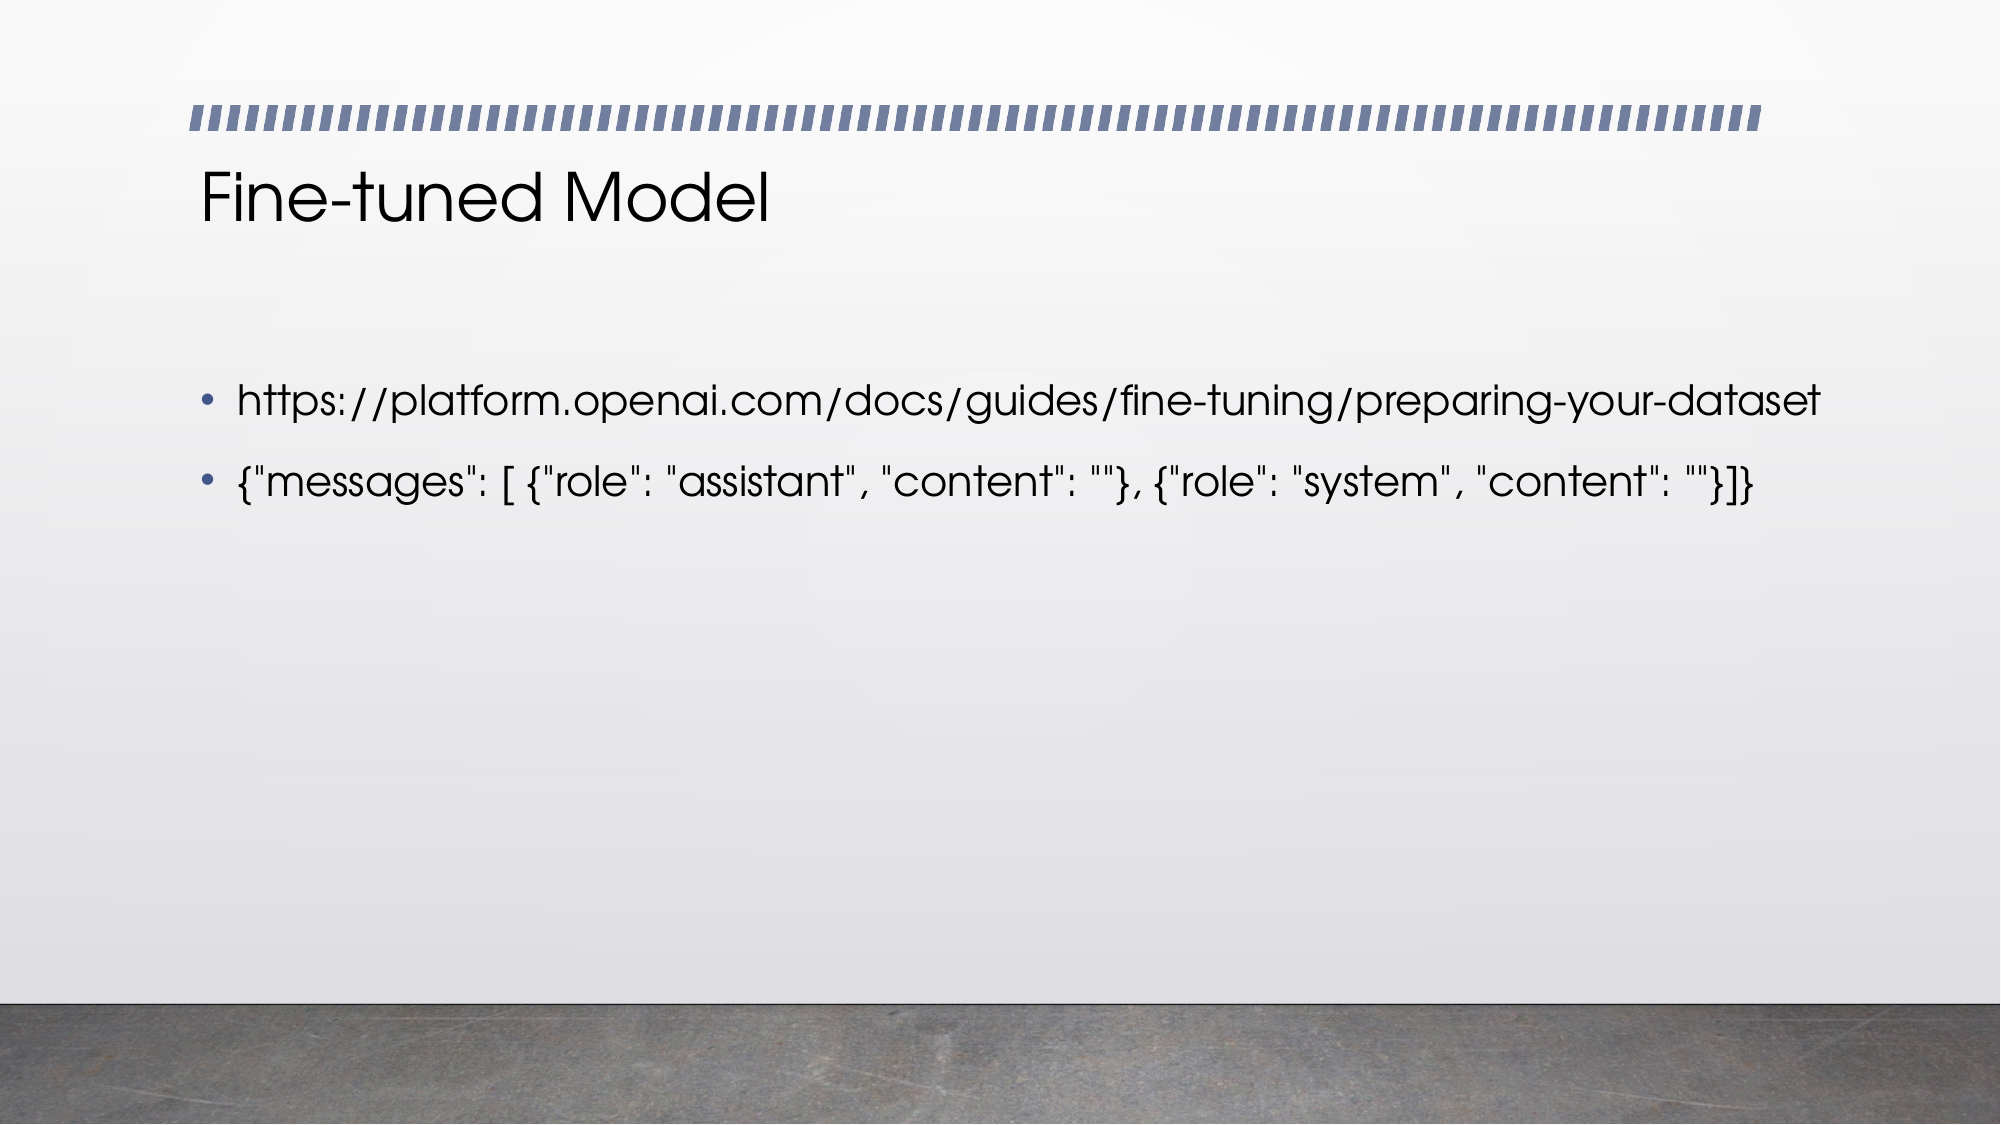

# Fine-tuned Model
https://platform.openai.com/docs/guides/fine-tuning/preparing-your-dataset
{"messages": [ {"role": "assistant", "content": ""}, {"role": "system", "content": ""}]}